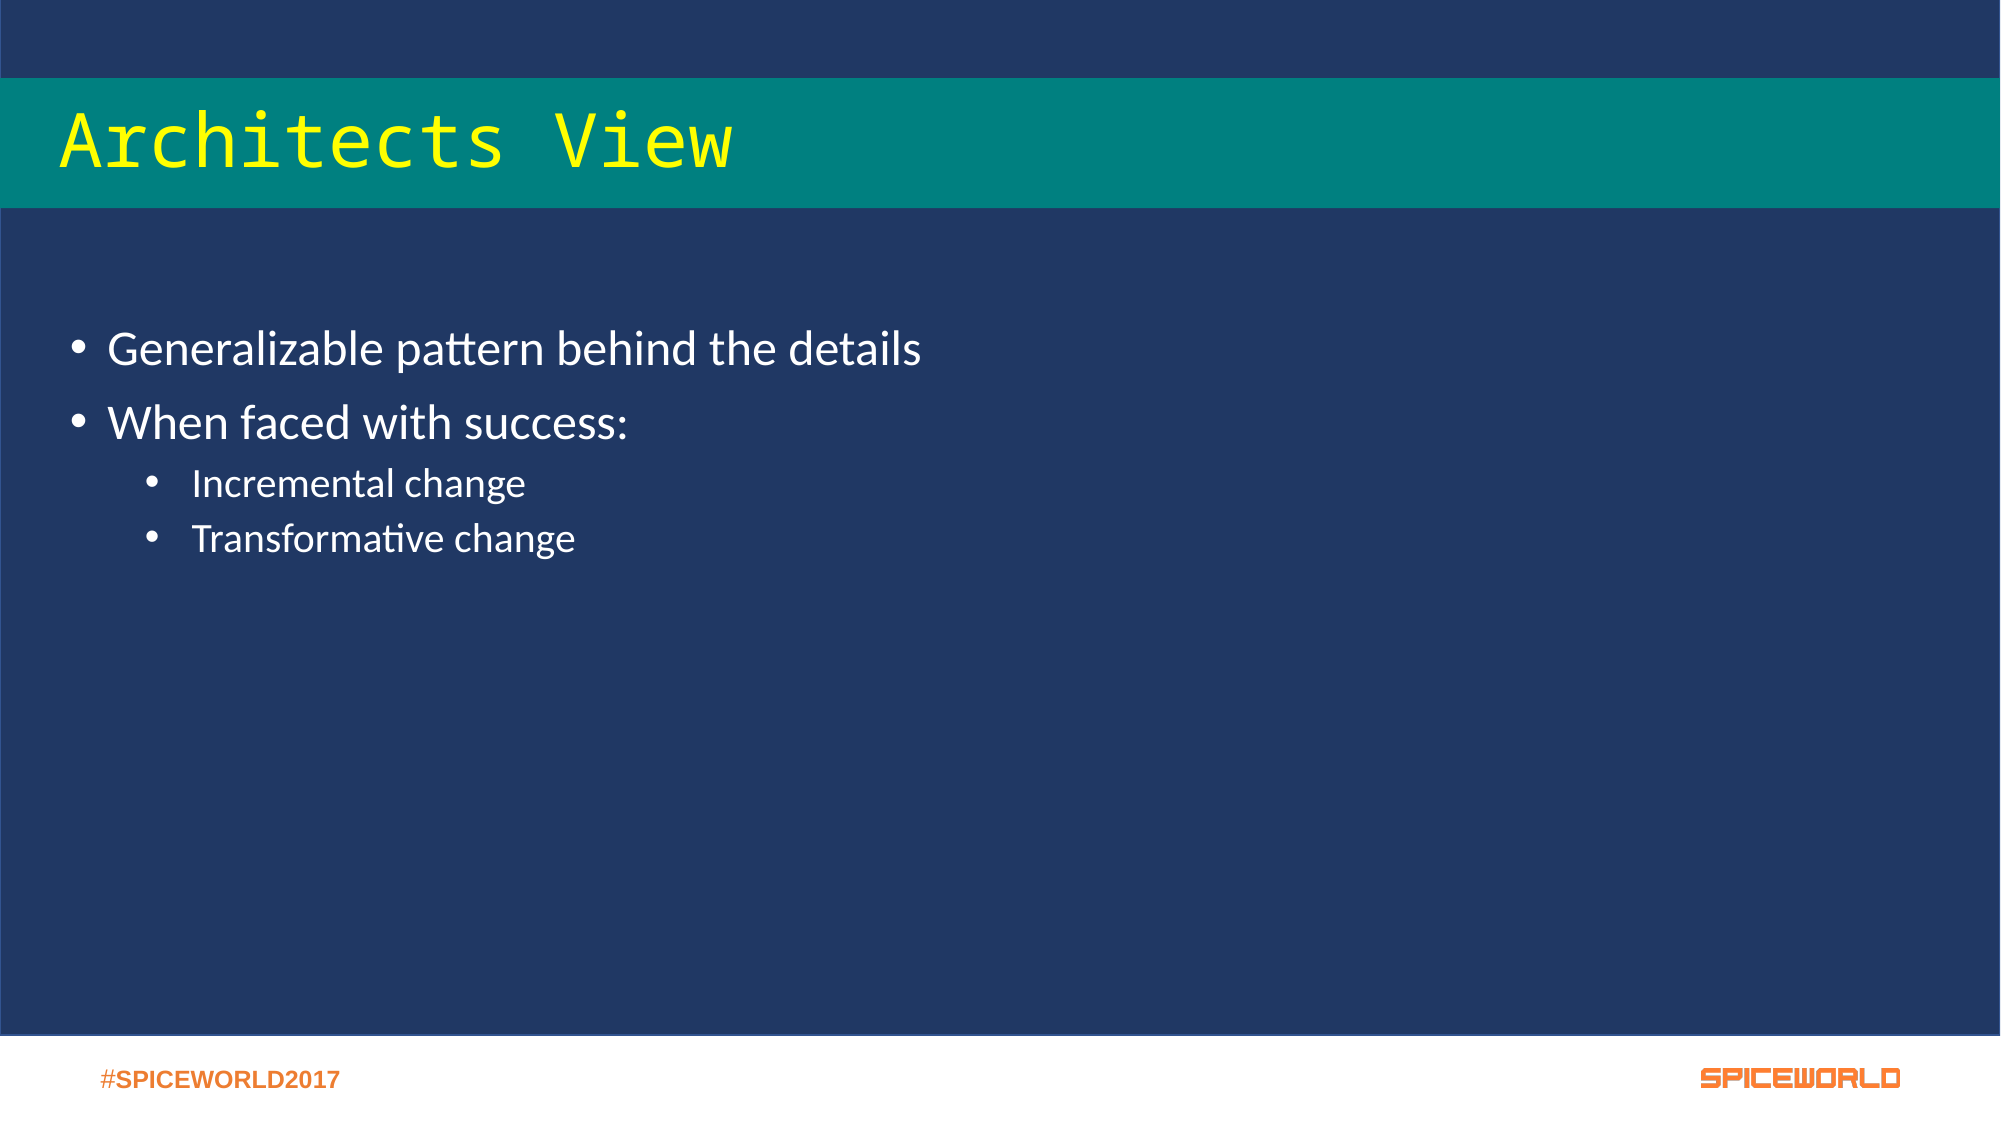

# Architects View
Generalizable pattern behind the details
When faced with success:
Incremental change
Transformative change